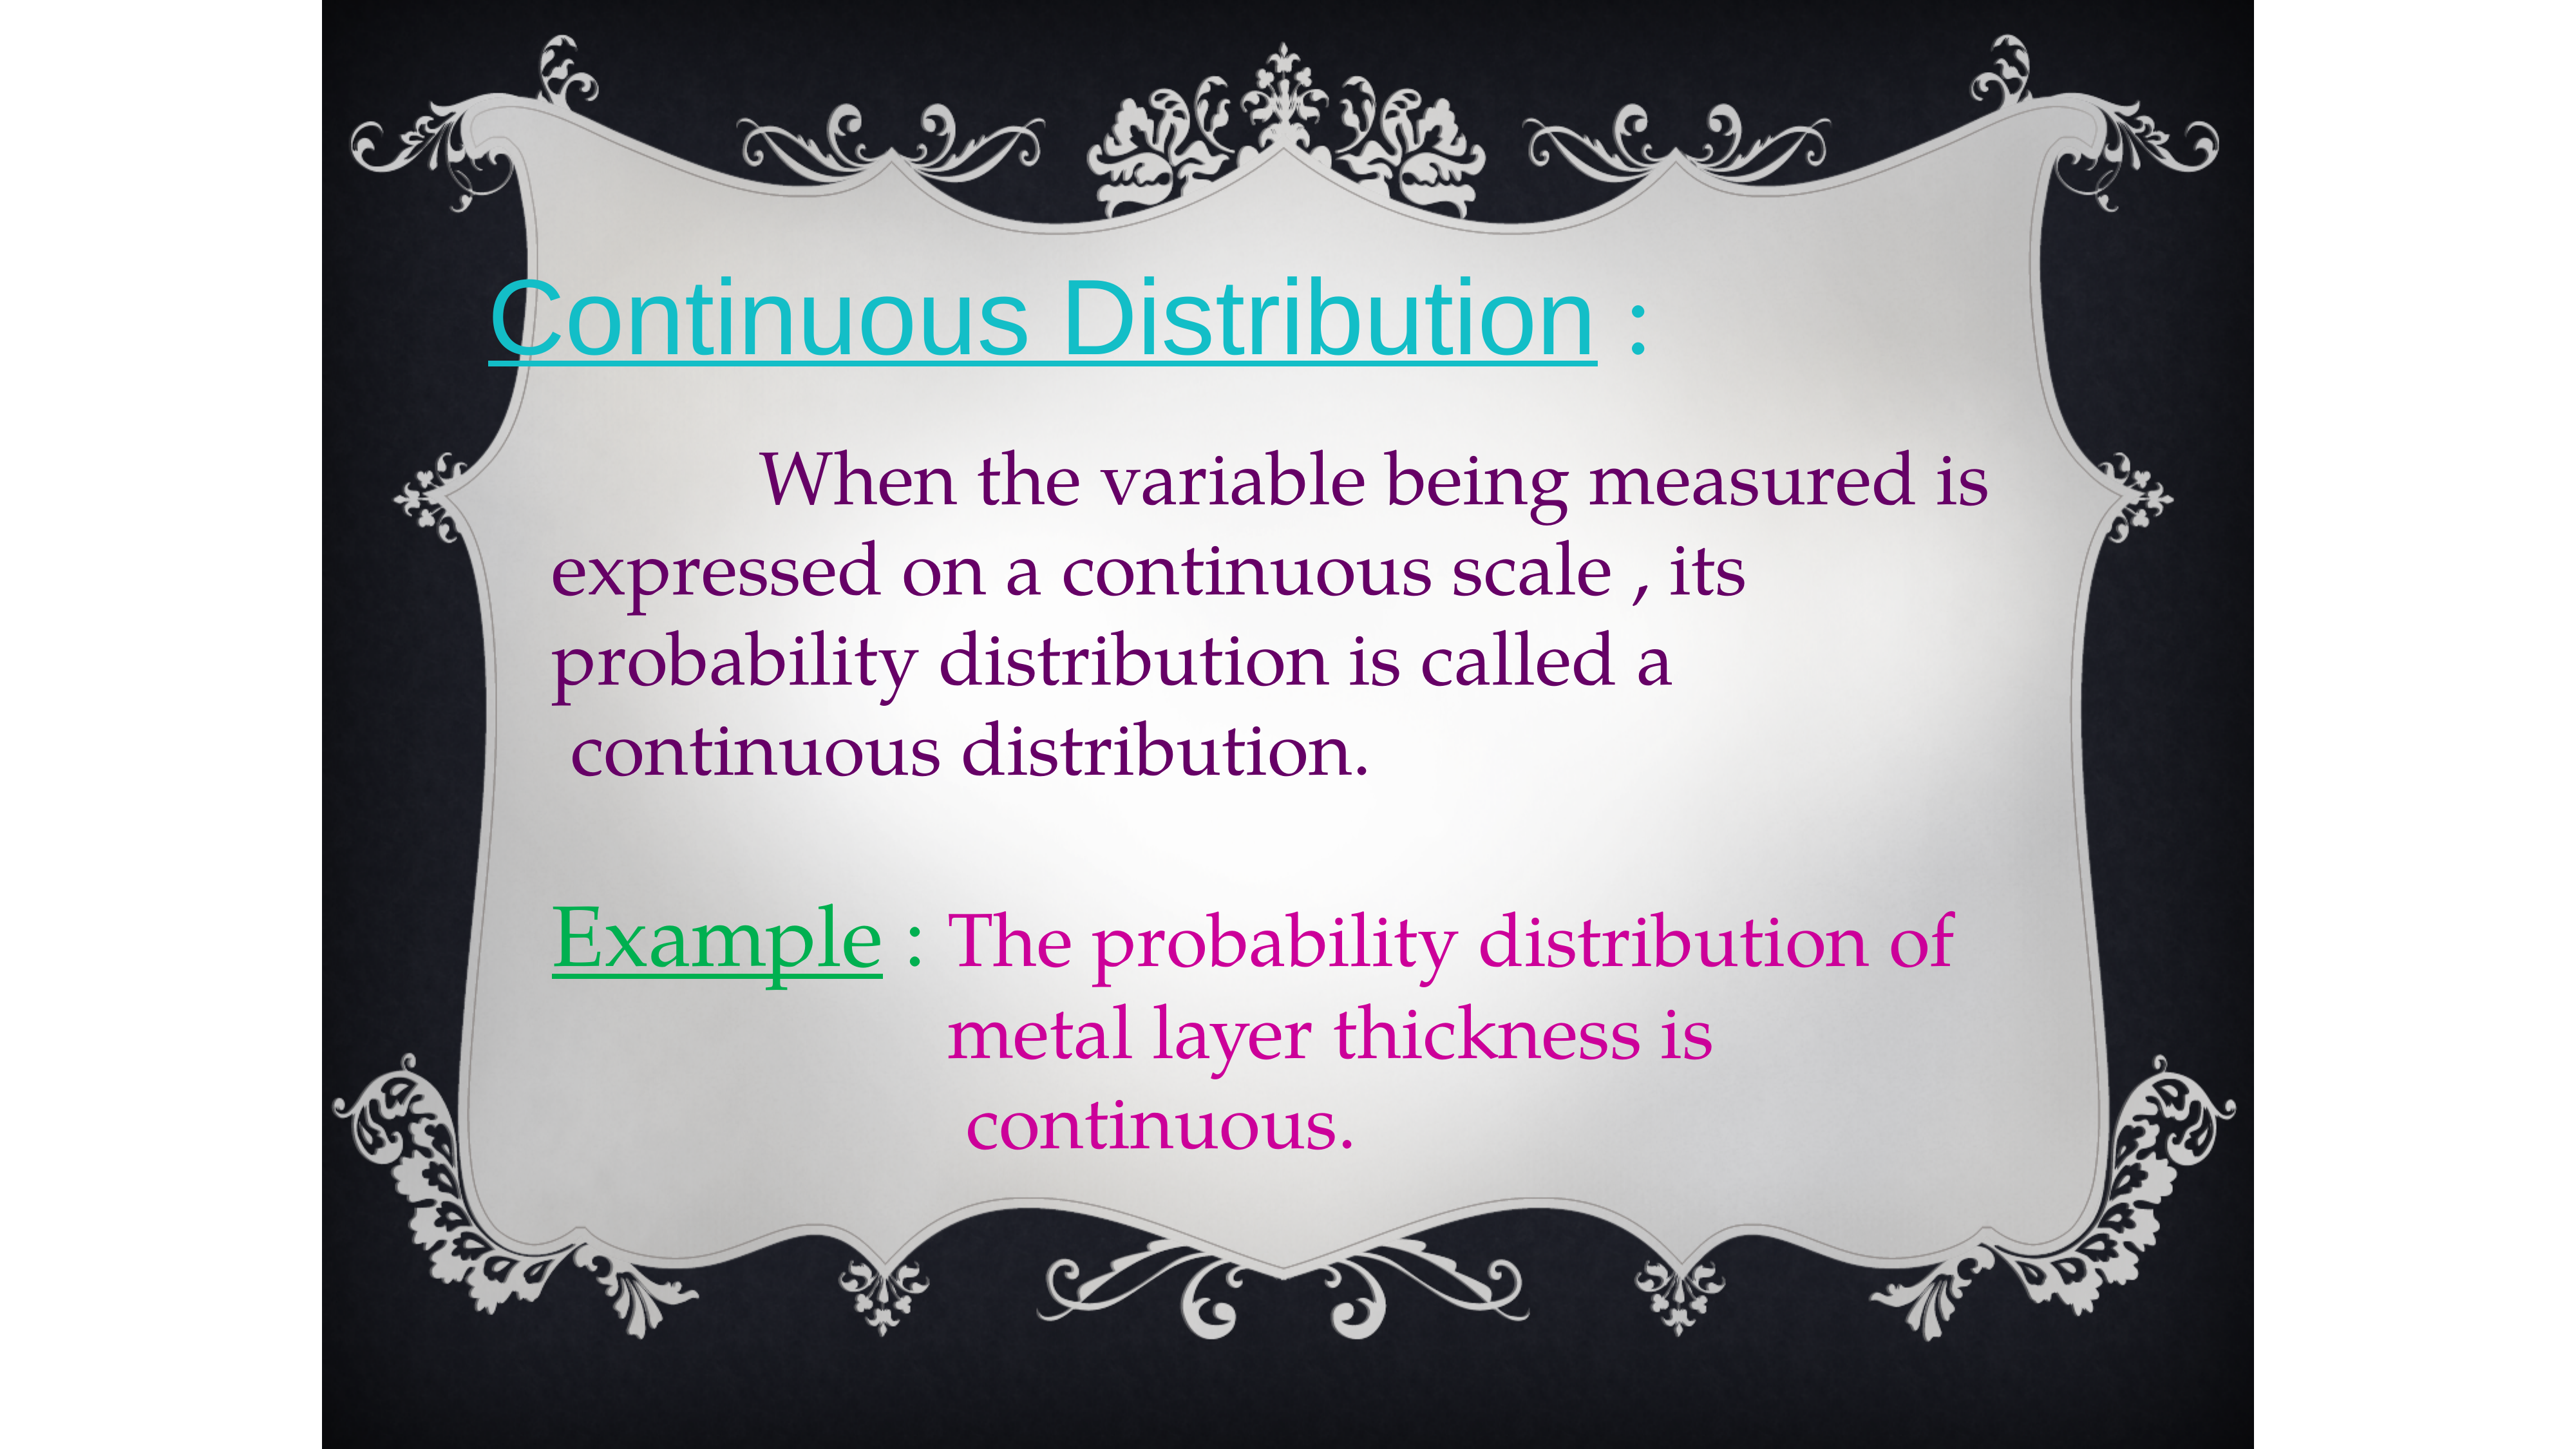

Continuous Distribution :

           When the variable being measured is expressed on a continuous scale , its probability distribution is called a
 continuous distribution.

Example : The probability distribution of
                     metal layer thickness is
                      continuous.